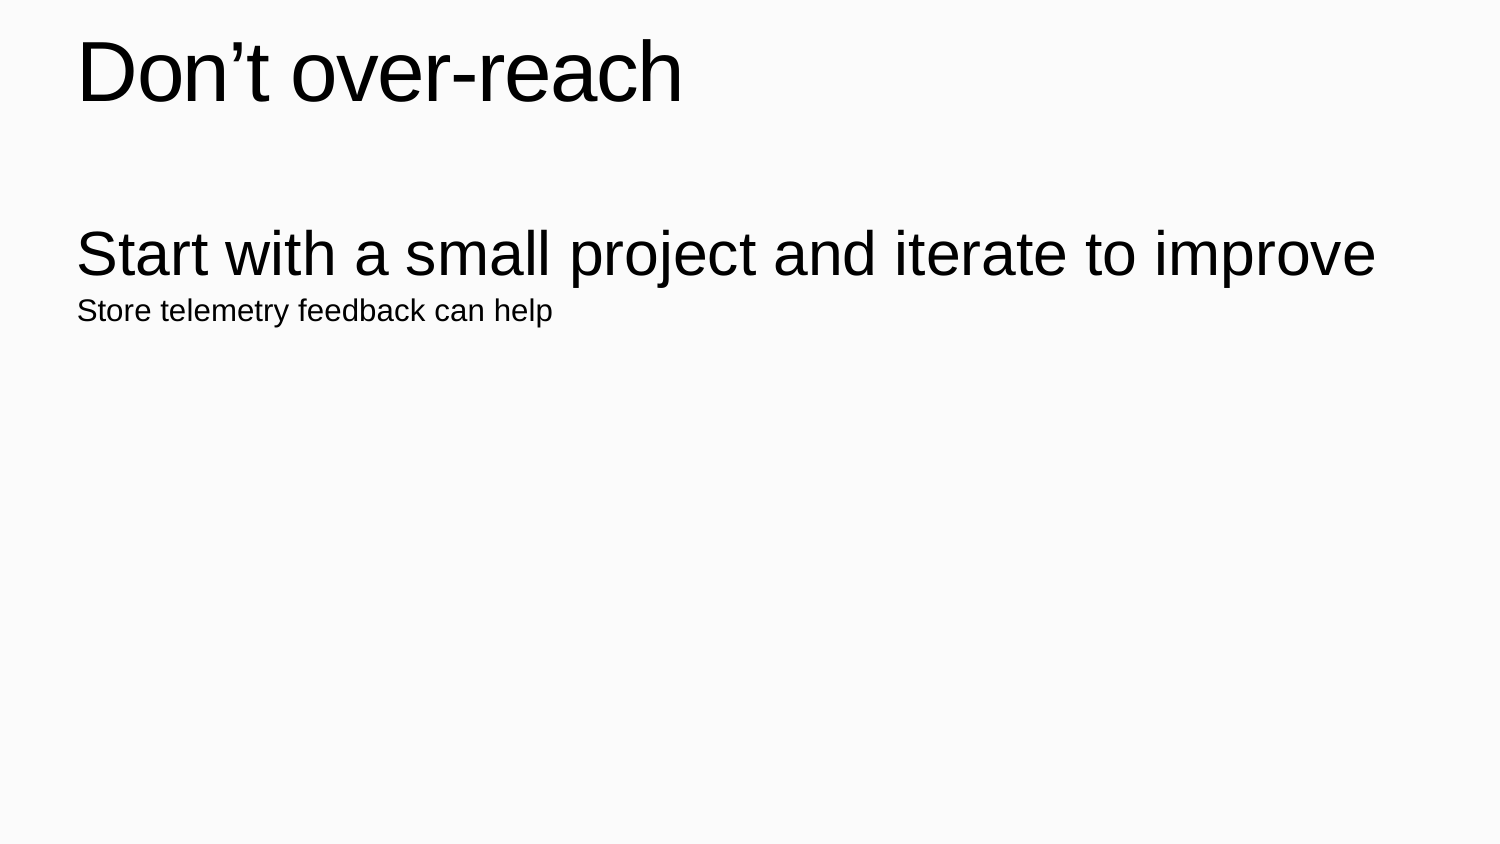

# Don’t over-reach
Start with a small project and iterate to improve
Store telemetry feedback can help